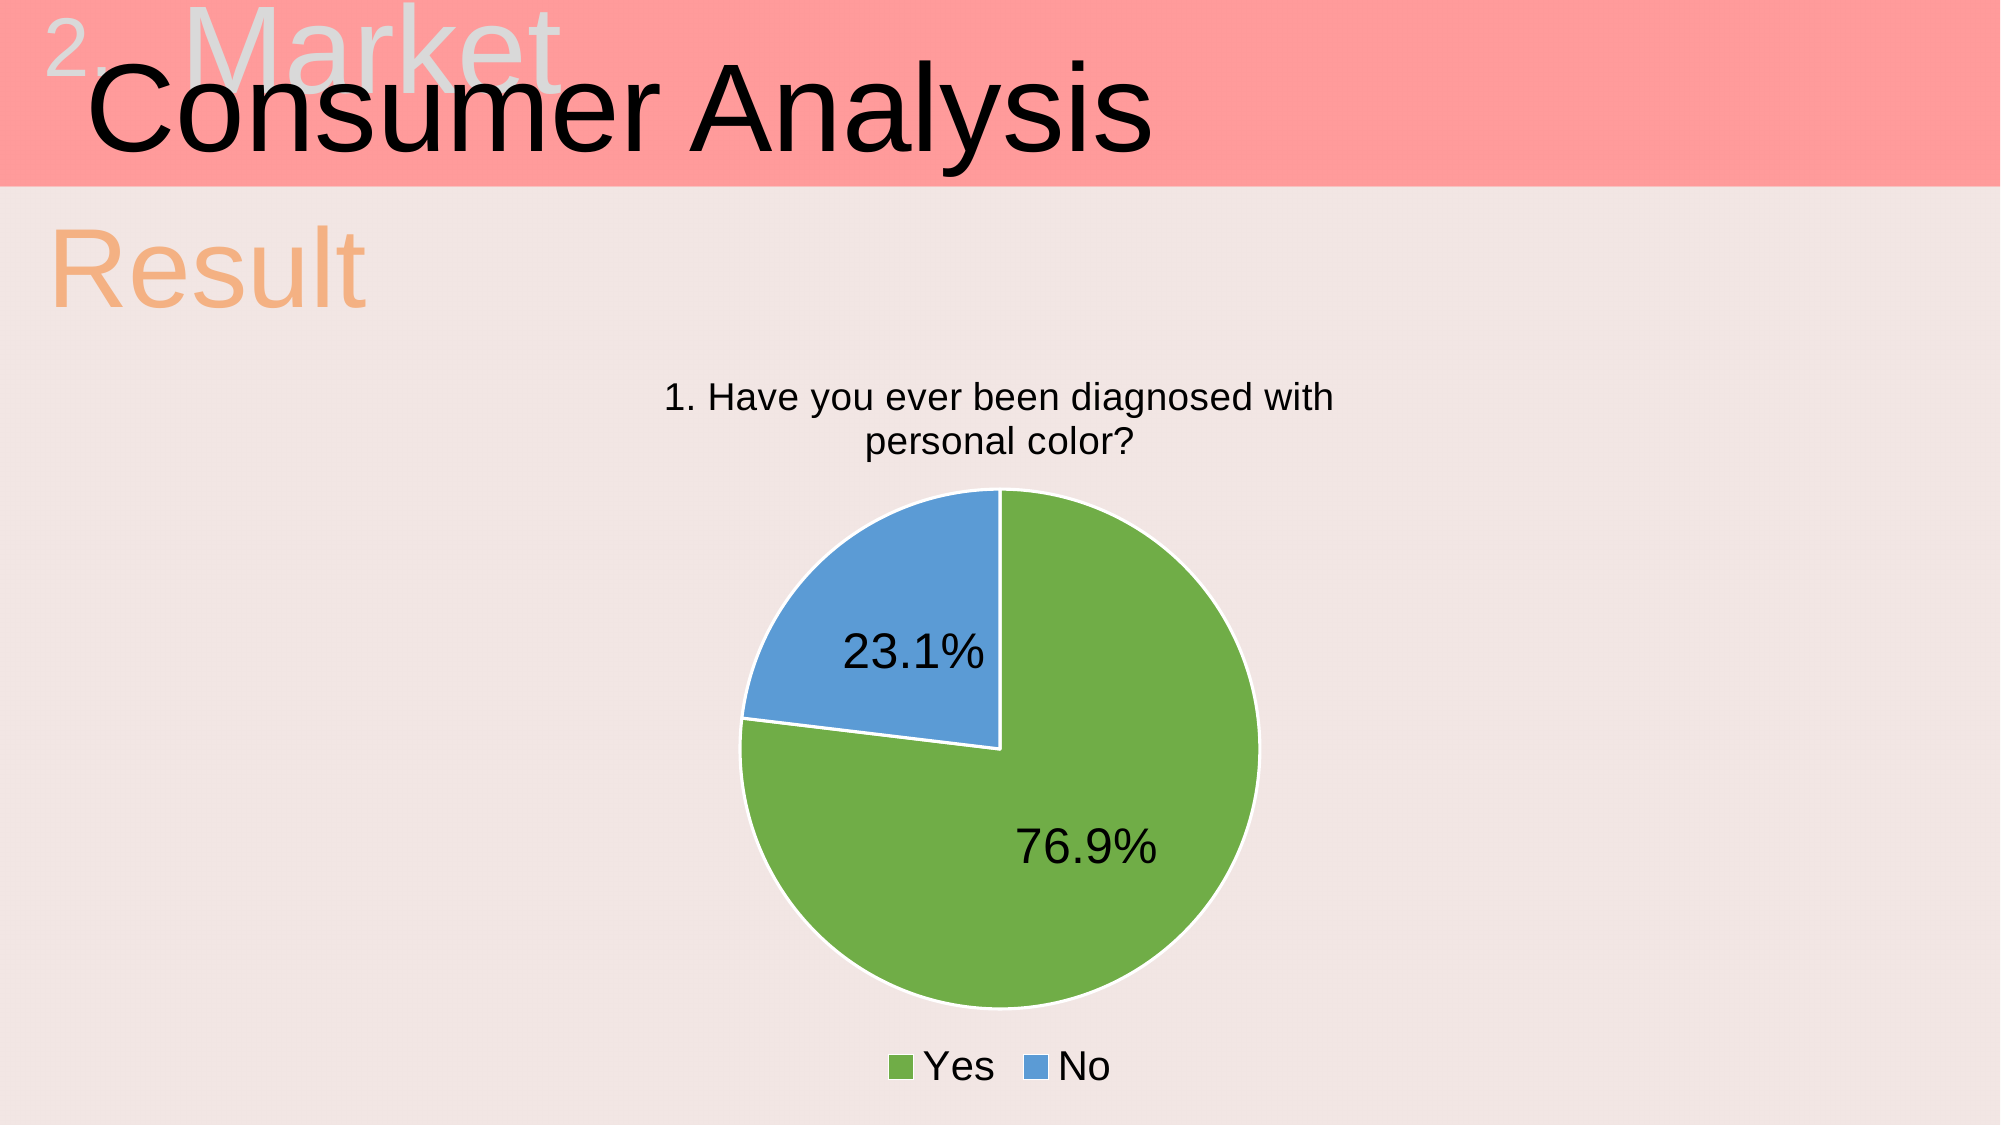

Market
2.
Consumer Analysis
Result

### Chart: 1. Have you ever been diagnosed with personal color?

| Category | 1. Have you ever been diagnosed with personal color? |
|---|---|
| Yes | 0.769 |
| No | 0.231 |